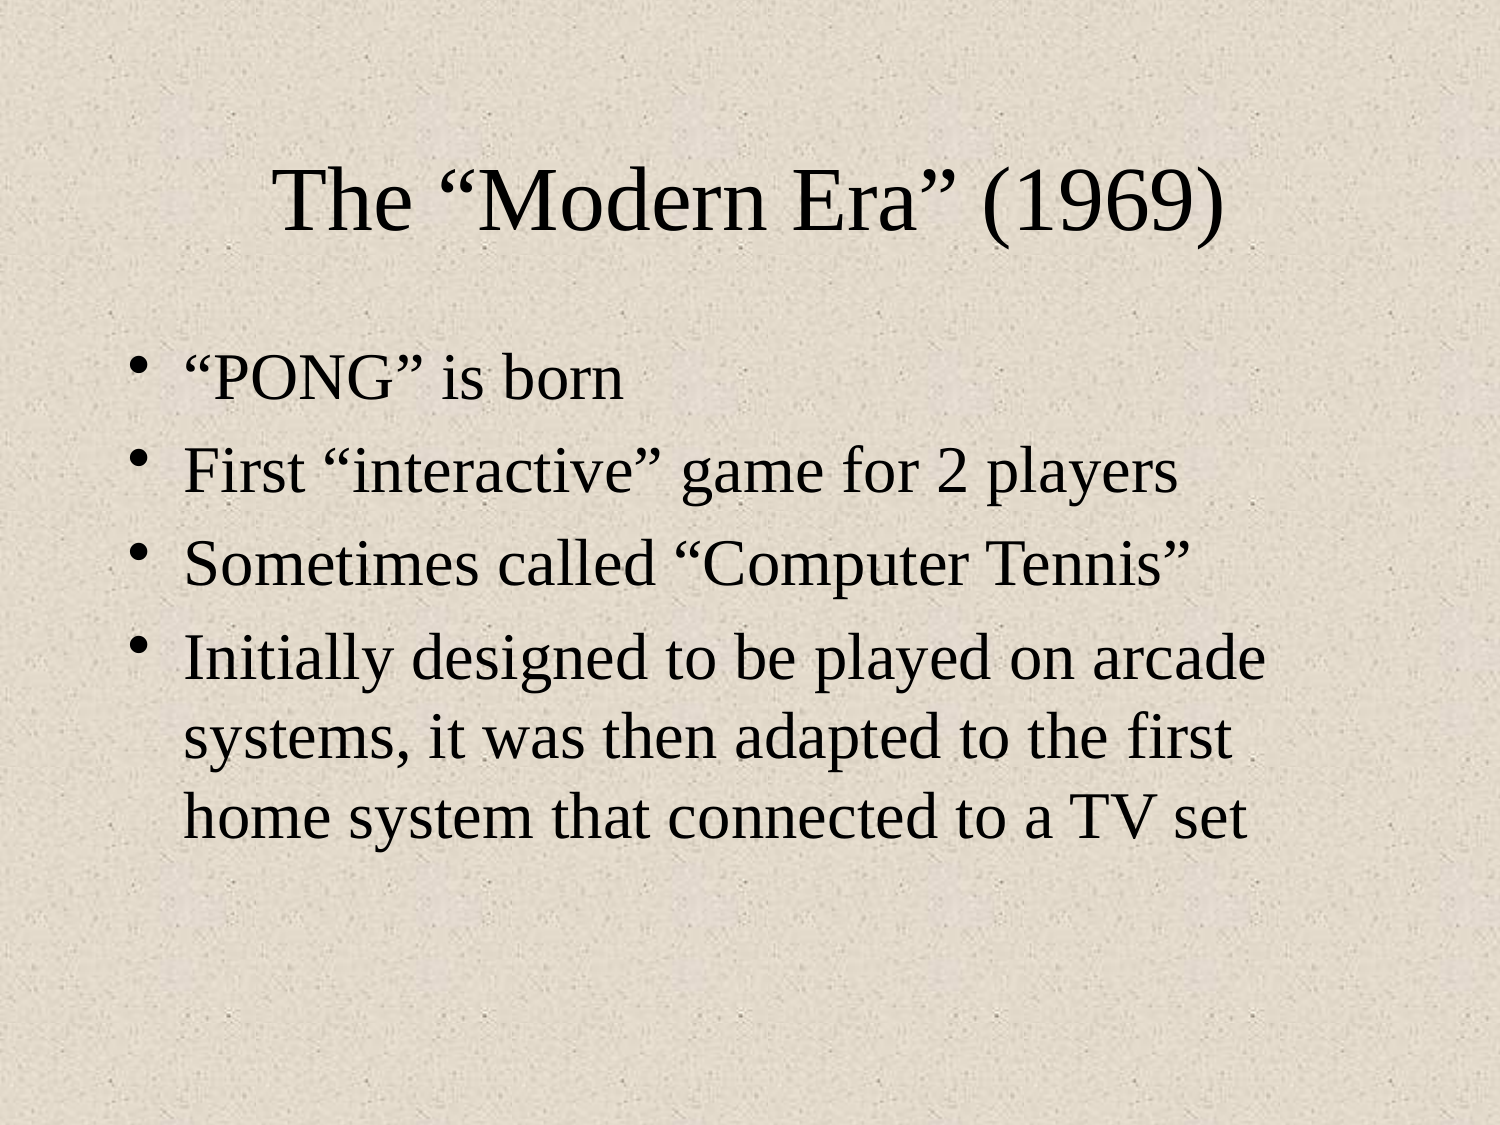

# The “Modern Era” (1969)
“PONG” is born
First “interactive” game for 2 players
Sometimes called “Computer Tennis”
Initially designed to be played on arcade systems, it was then adapted to the first home system that connected to a TV set